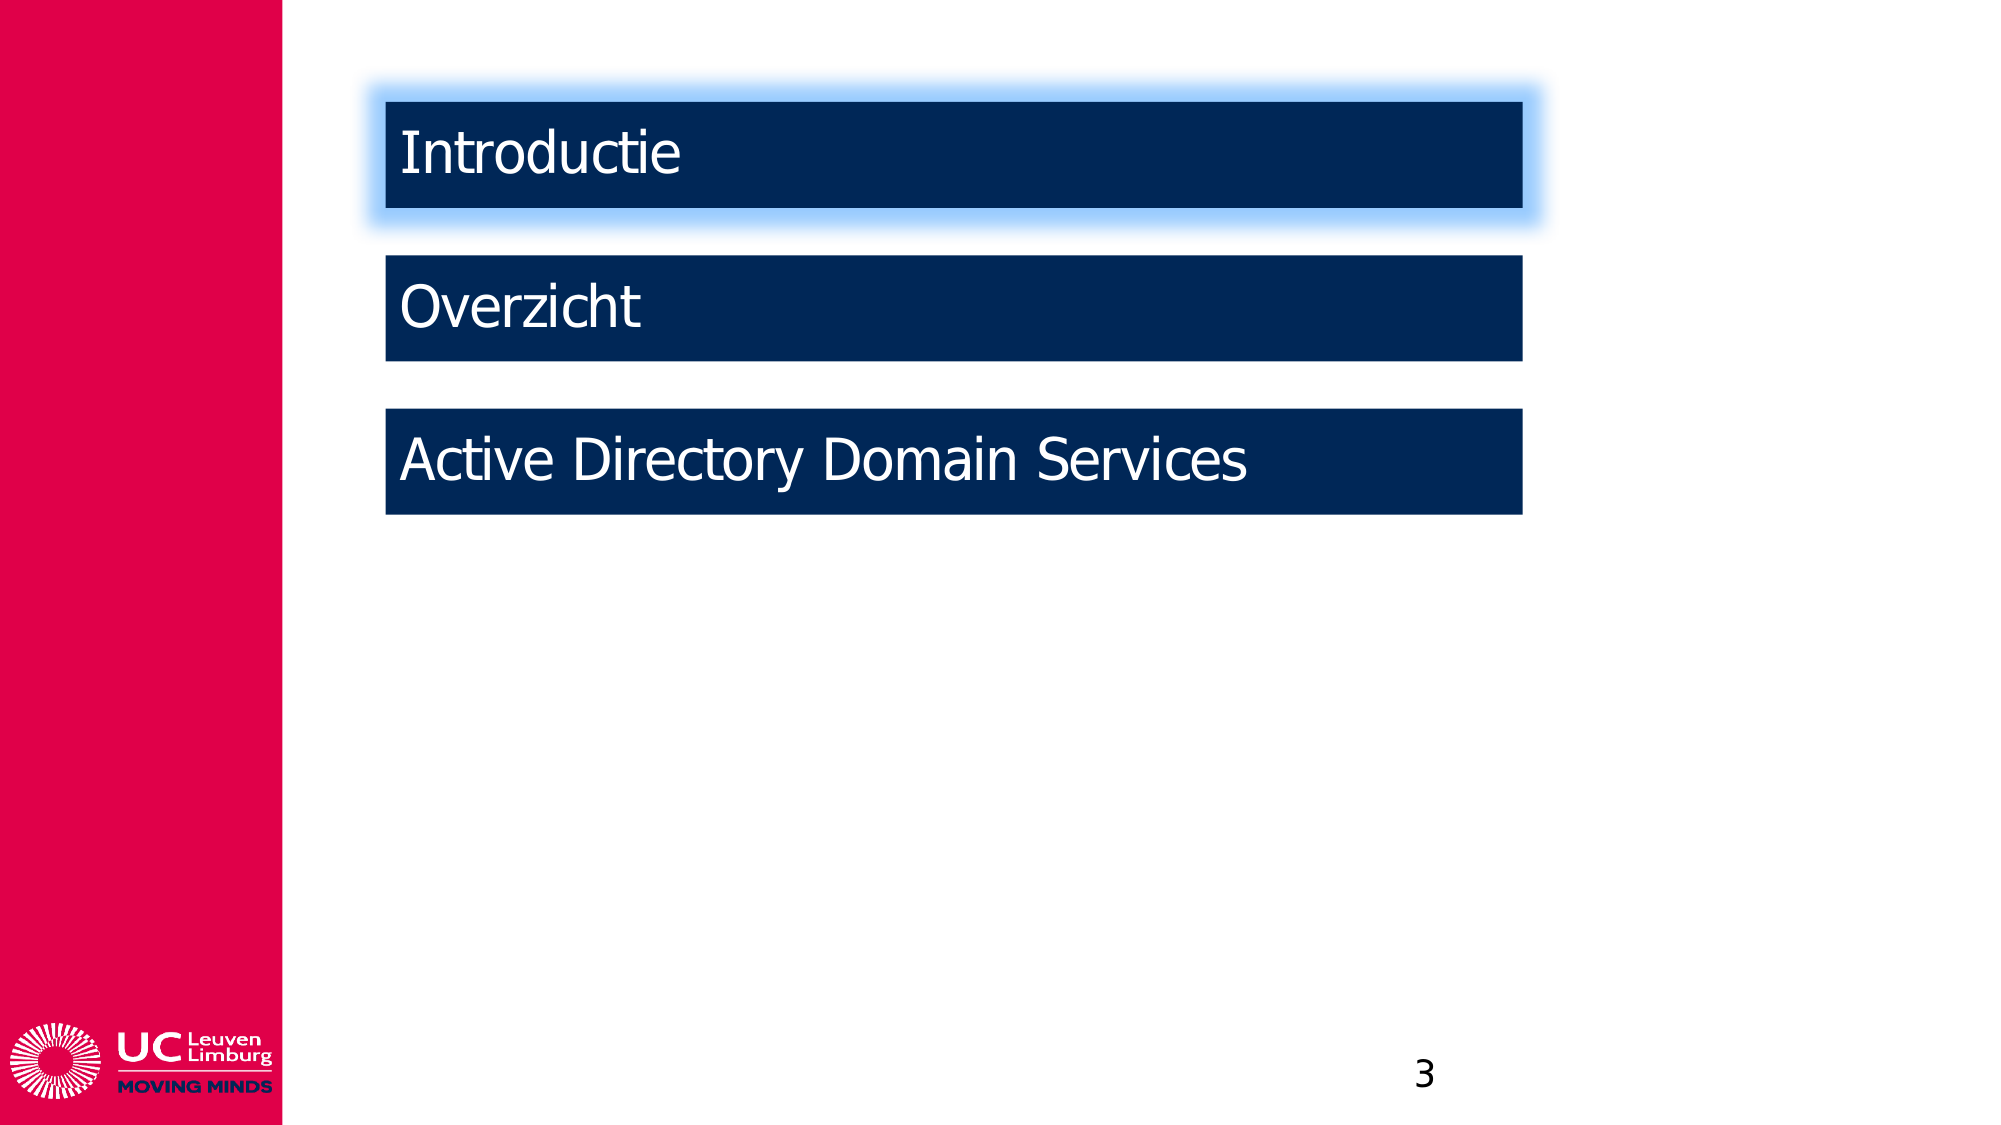

Introductie
Overzicht
Active Directory Domain Services
3